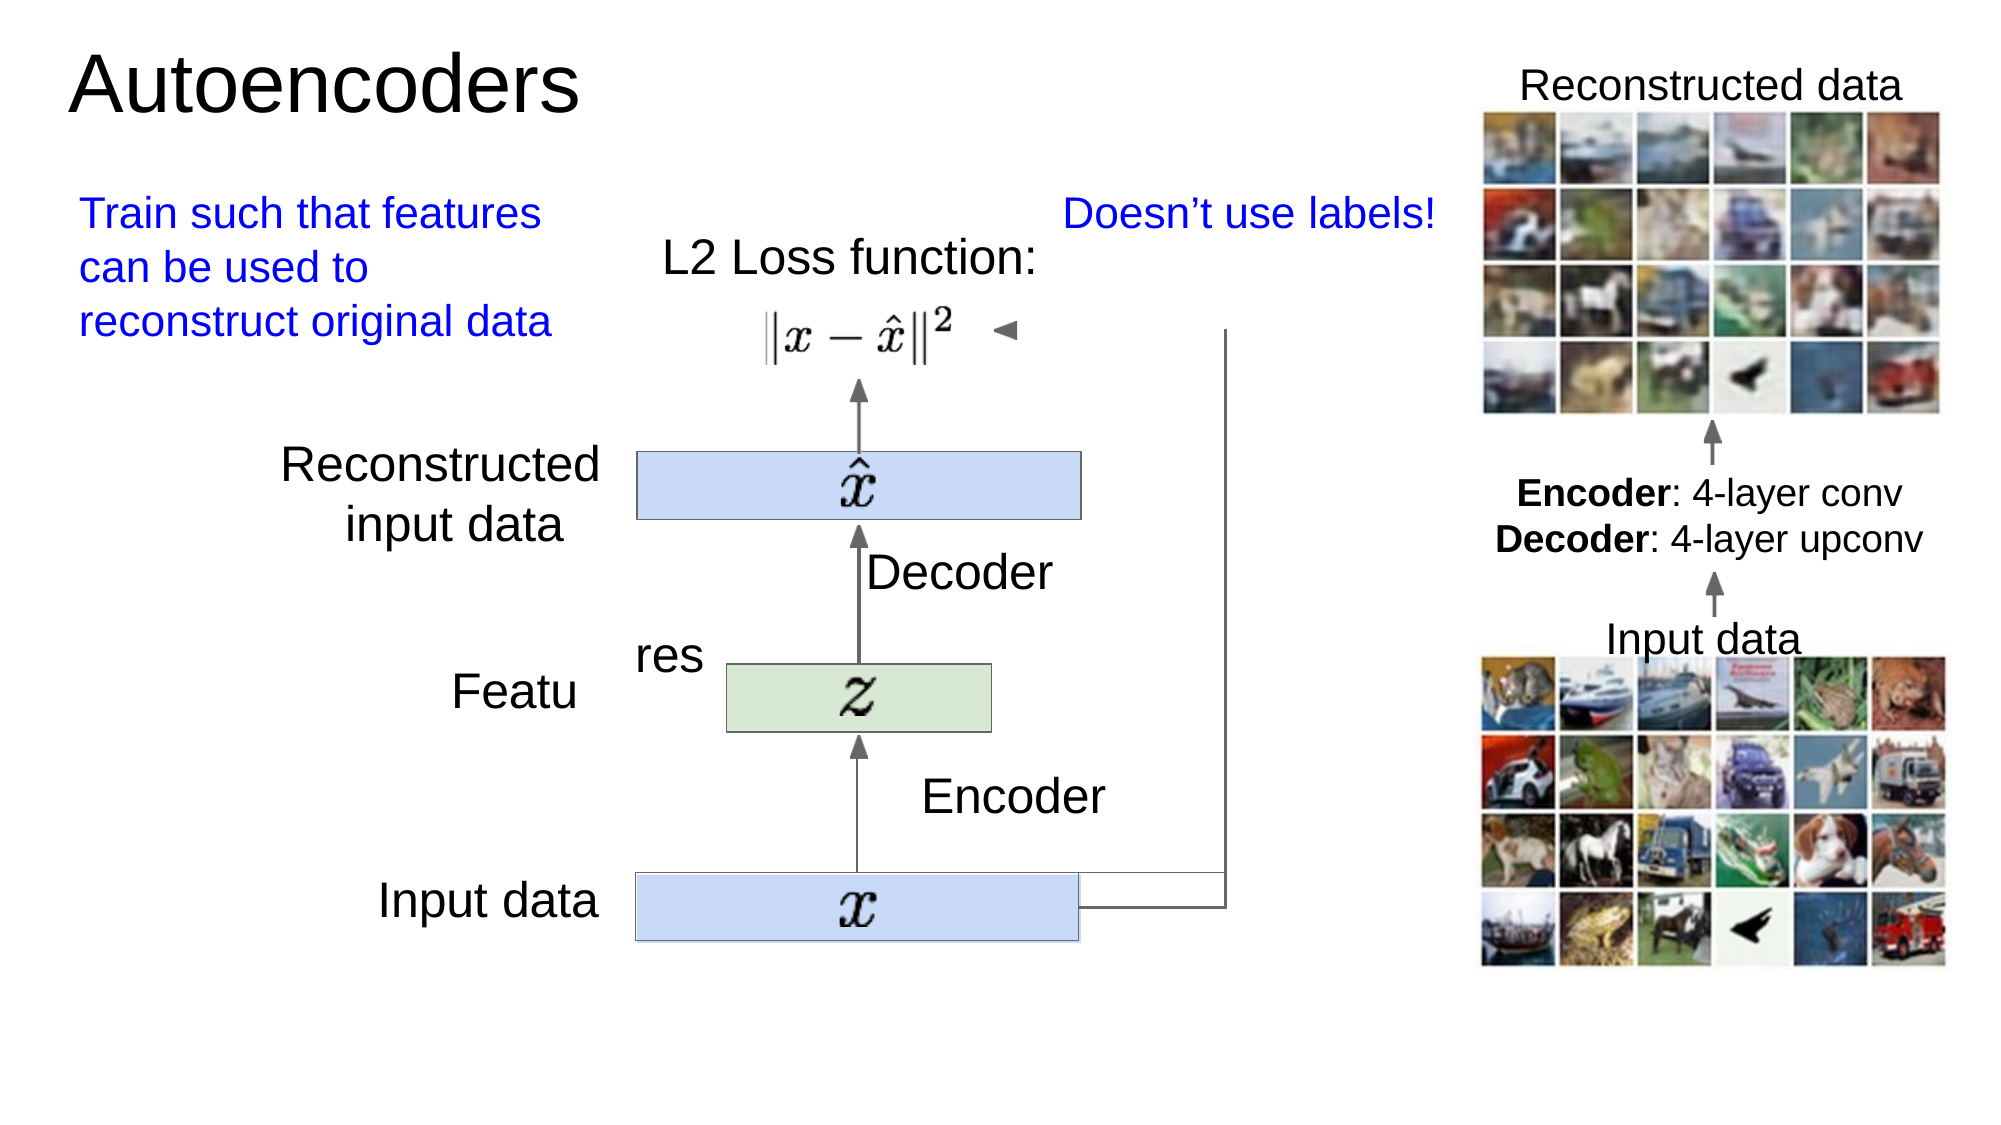

# Autoencoders
Reconstructed data

Doesn’t use labels!
Train such that features  can be used to  reconstruct original data
L2 Loss function:

| Decoder res |  |  |
| --- | --- | --- |
|  | Encoder |  |
|  |  |  |
|  |  |  |

Reconstructed  input data

Featu

Encoder: 4-layer conv
Decoder: 4-layer upconv

Input data

Input data

Lecture 13 -
Fei-Fei Li & Justin Johnson & Serena Yeung
May 18, 2017
34